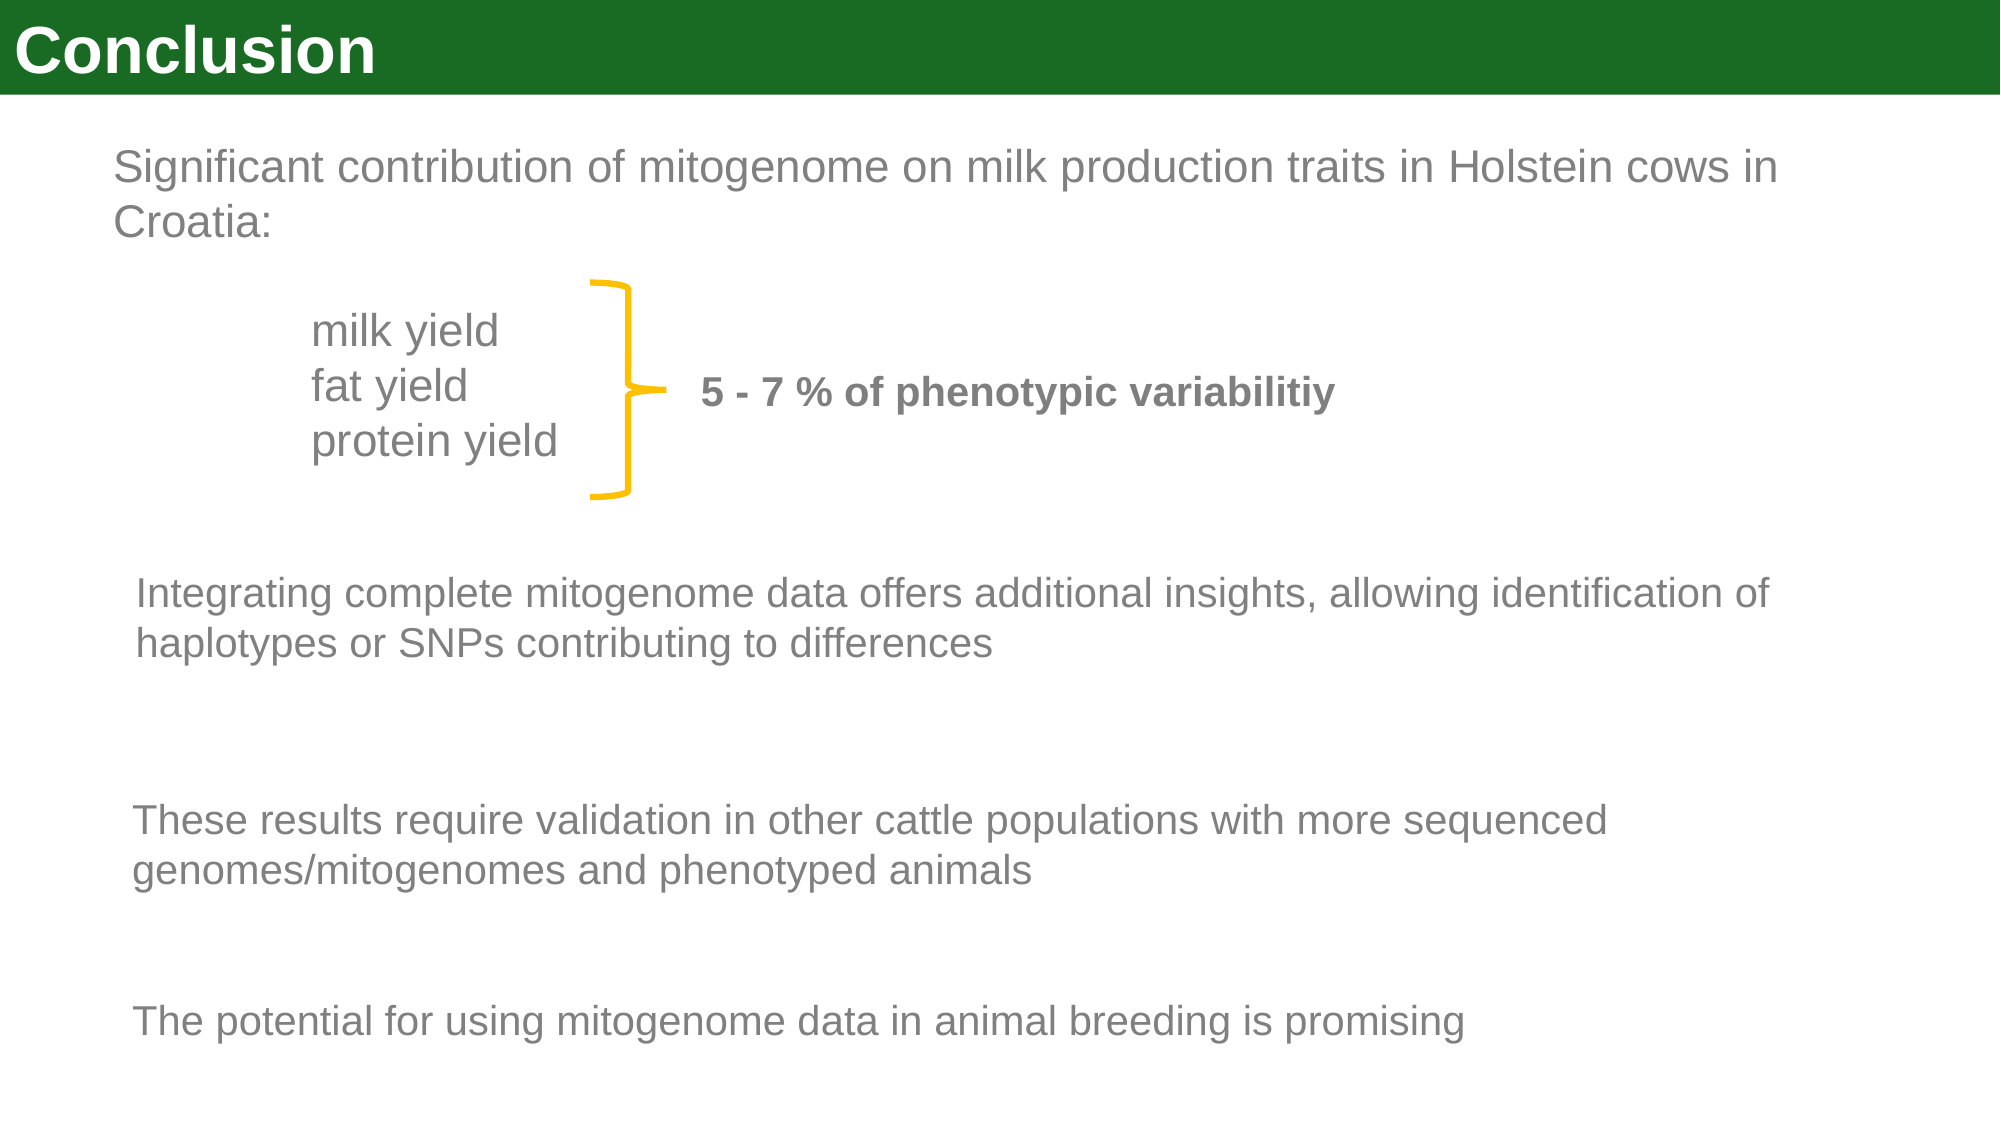

Conclusion
Significant contribution of mitogenome on milk production traits in Holstein cows in Croatia:

milk yield
fat yield
protein yield
5 - 7 % of phenotypic variabilitiy
Integrating complete mitogenome data offers additional insights, allowing identification of haplotypes or SNPs contributing to differences
These results require validation in other cattle populations with more sequenced genomes/mitogenomes and phenotyped animals

The potential for using mitogenome data in animal breeding is promising